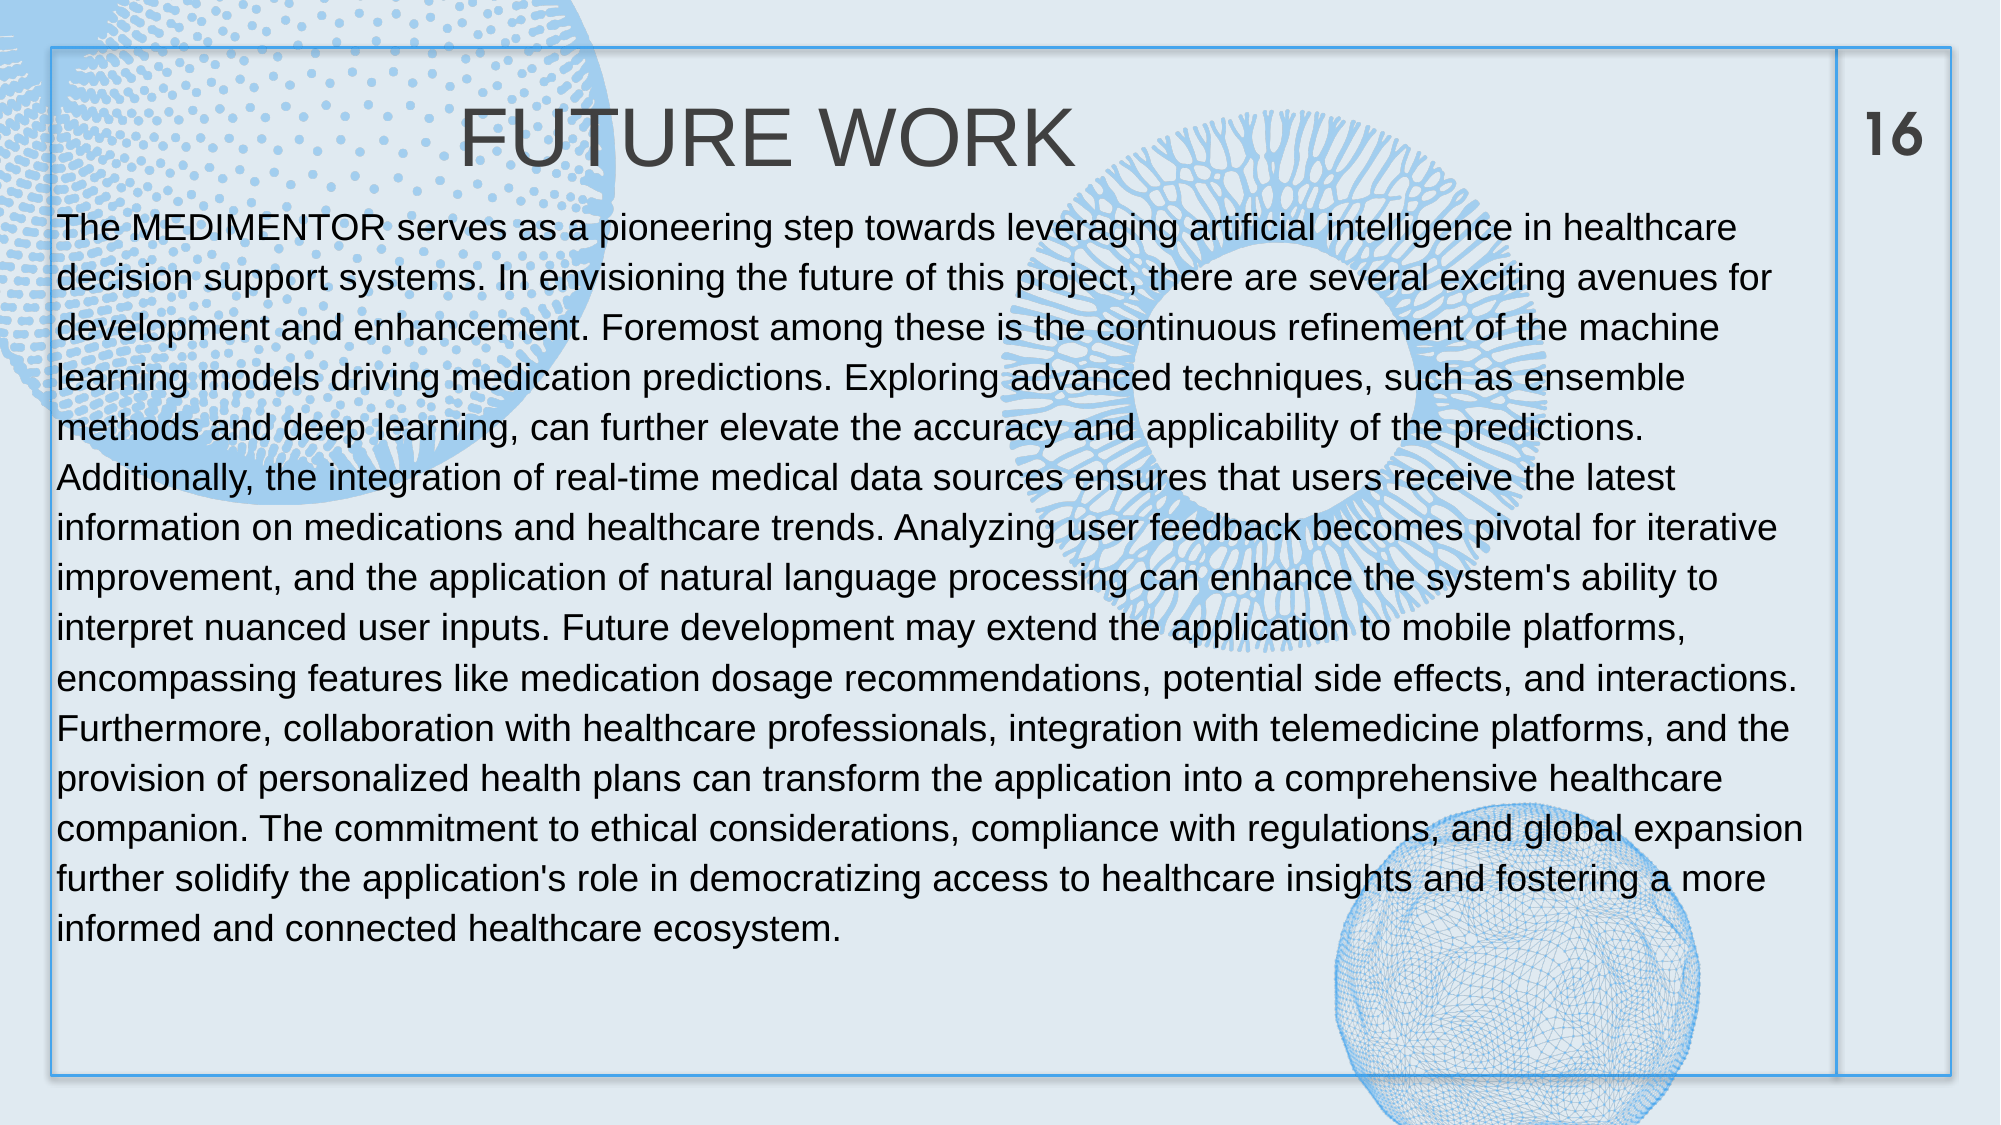

# FUTURE WORK
16
The MEDIMENTOR serves as a pioneering step towards leveraging artificial intelligence in healthcare decision support systems. In envisioning the future of this project, there are several exciting avenues for development and enhancement. Foremost among these is the continuous refinement of the machine learning models driving medication predictions. Exploring advanced techniques, such as ensemble methods and deep learning, can further elevate the accuracy and applicability of the predictions. Additionally, the integration of real-time medical data sources ensures that users receive the latest information on medications and healthcare trends. Analyzing user feedback becomes pivotal for iterative improvement, and the application of natural language processing can enhance the system's ability to interpret nuanced user inputs. Future development may extend the application to mobile platforms, encompassing features like medication dosage recommendations, potential side effects, and interactions. Furthermore, collaboration with healthcare professionals, integration with telemedicine platforms, and the provision of personalized health plans can transform the application into a comprehensive healthcare companion. The commitment to ethical considerations, compliance with regulations, and global expansion further solidify the application's role in democratizing access to healthcare insights and fostering a more informed and connected healthcare ecosystem.